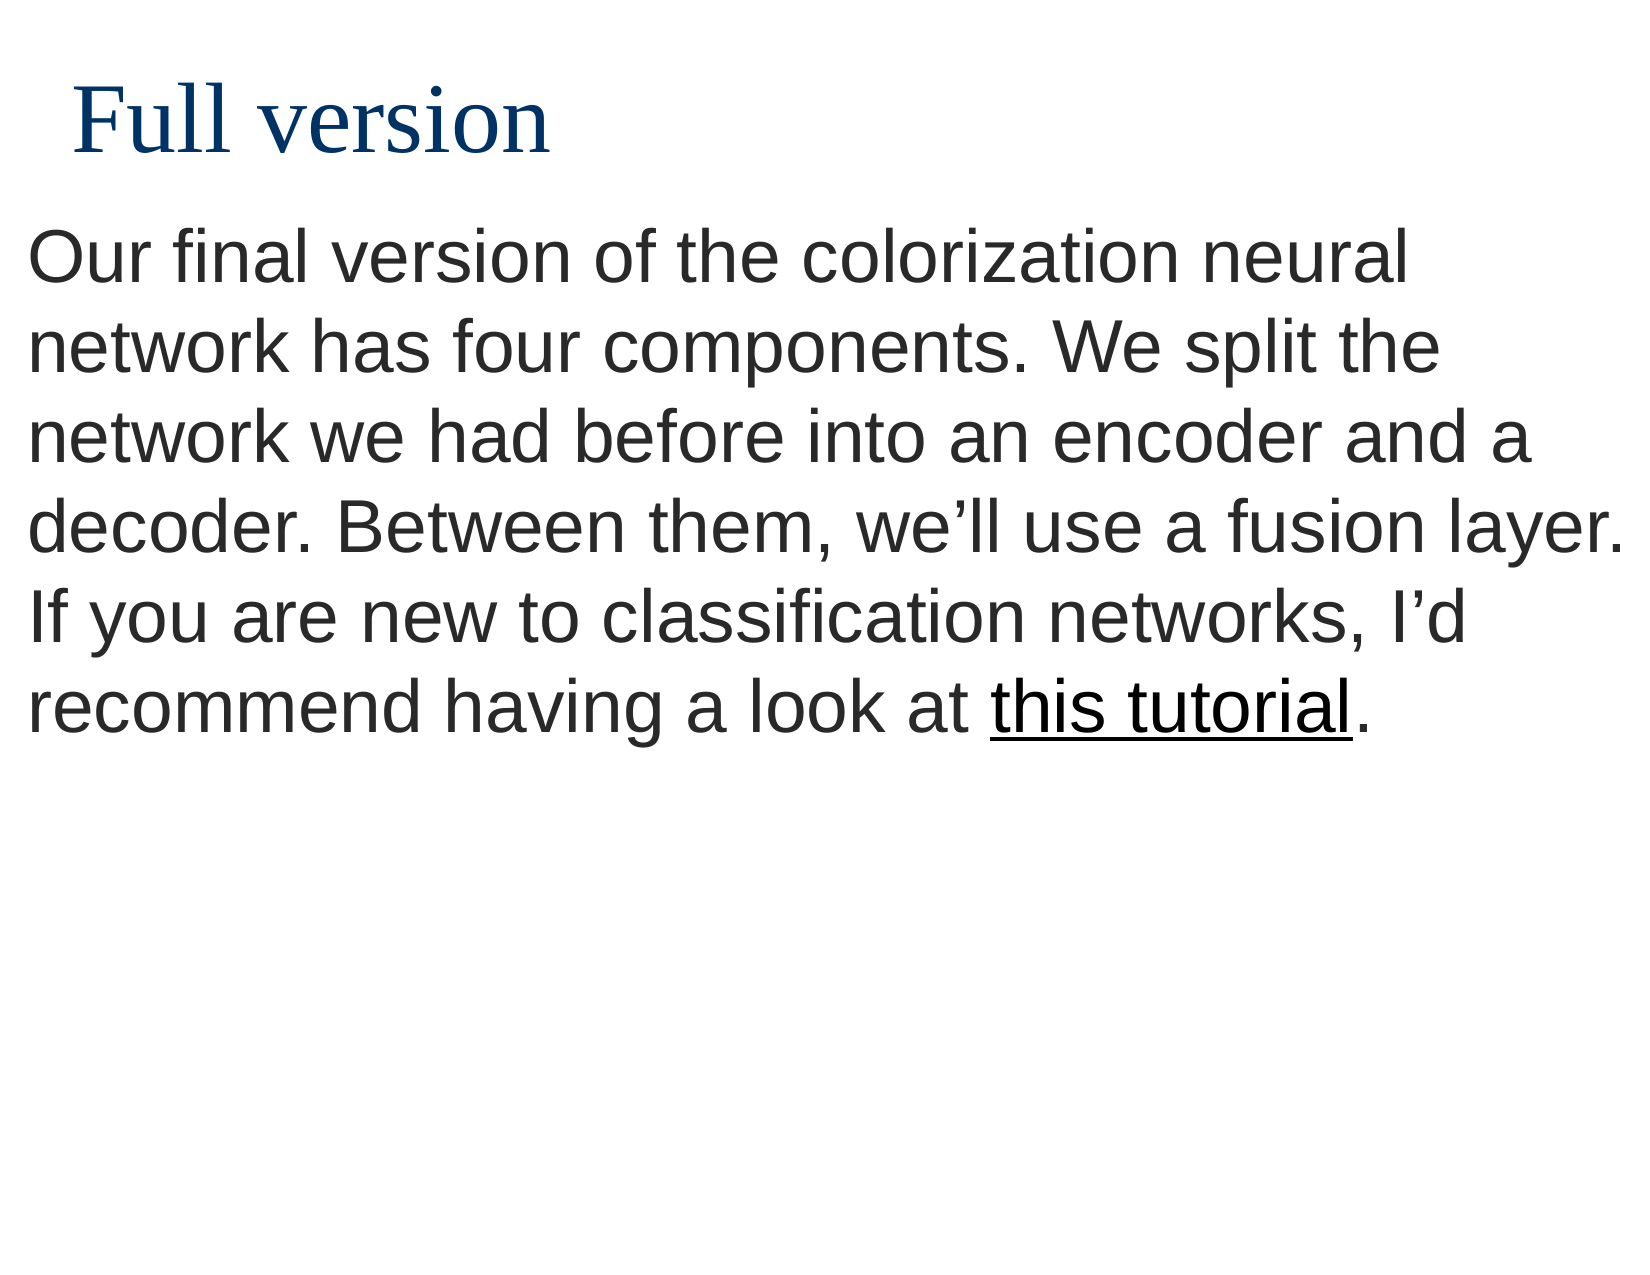

Full version
Our final version of the colorization neural network has four components. We split the network we had before into an encoder and a decoder. Between them, we’ll use a fusion layer. If you are new to classification networks, I’d recommend having a look at this tutorial.